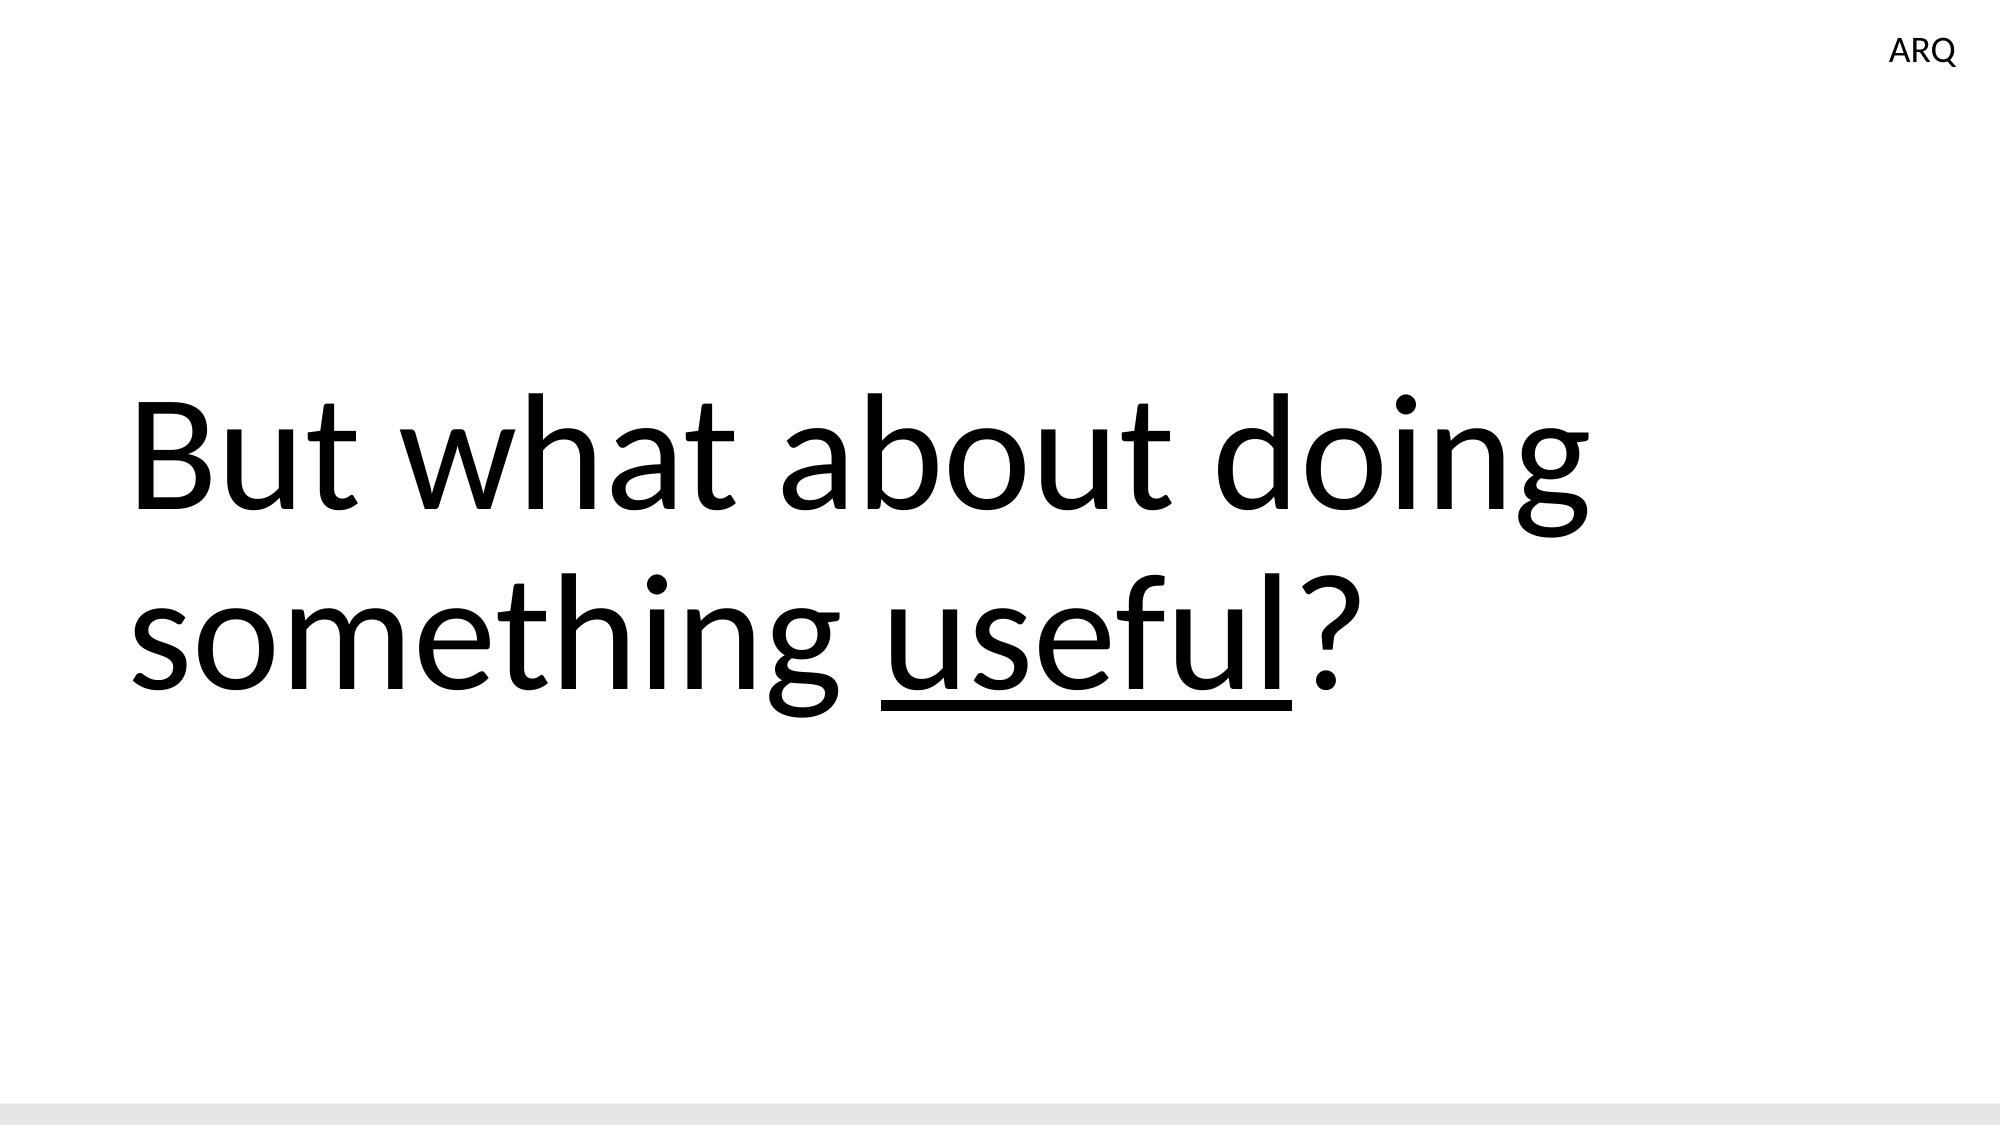

ARQ
# But what about doing
something useful?